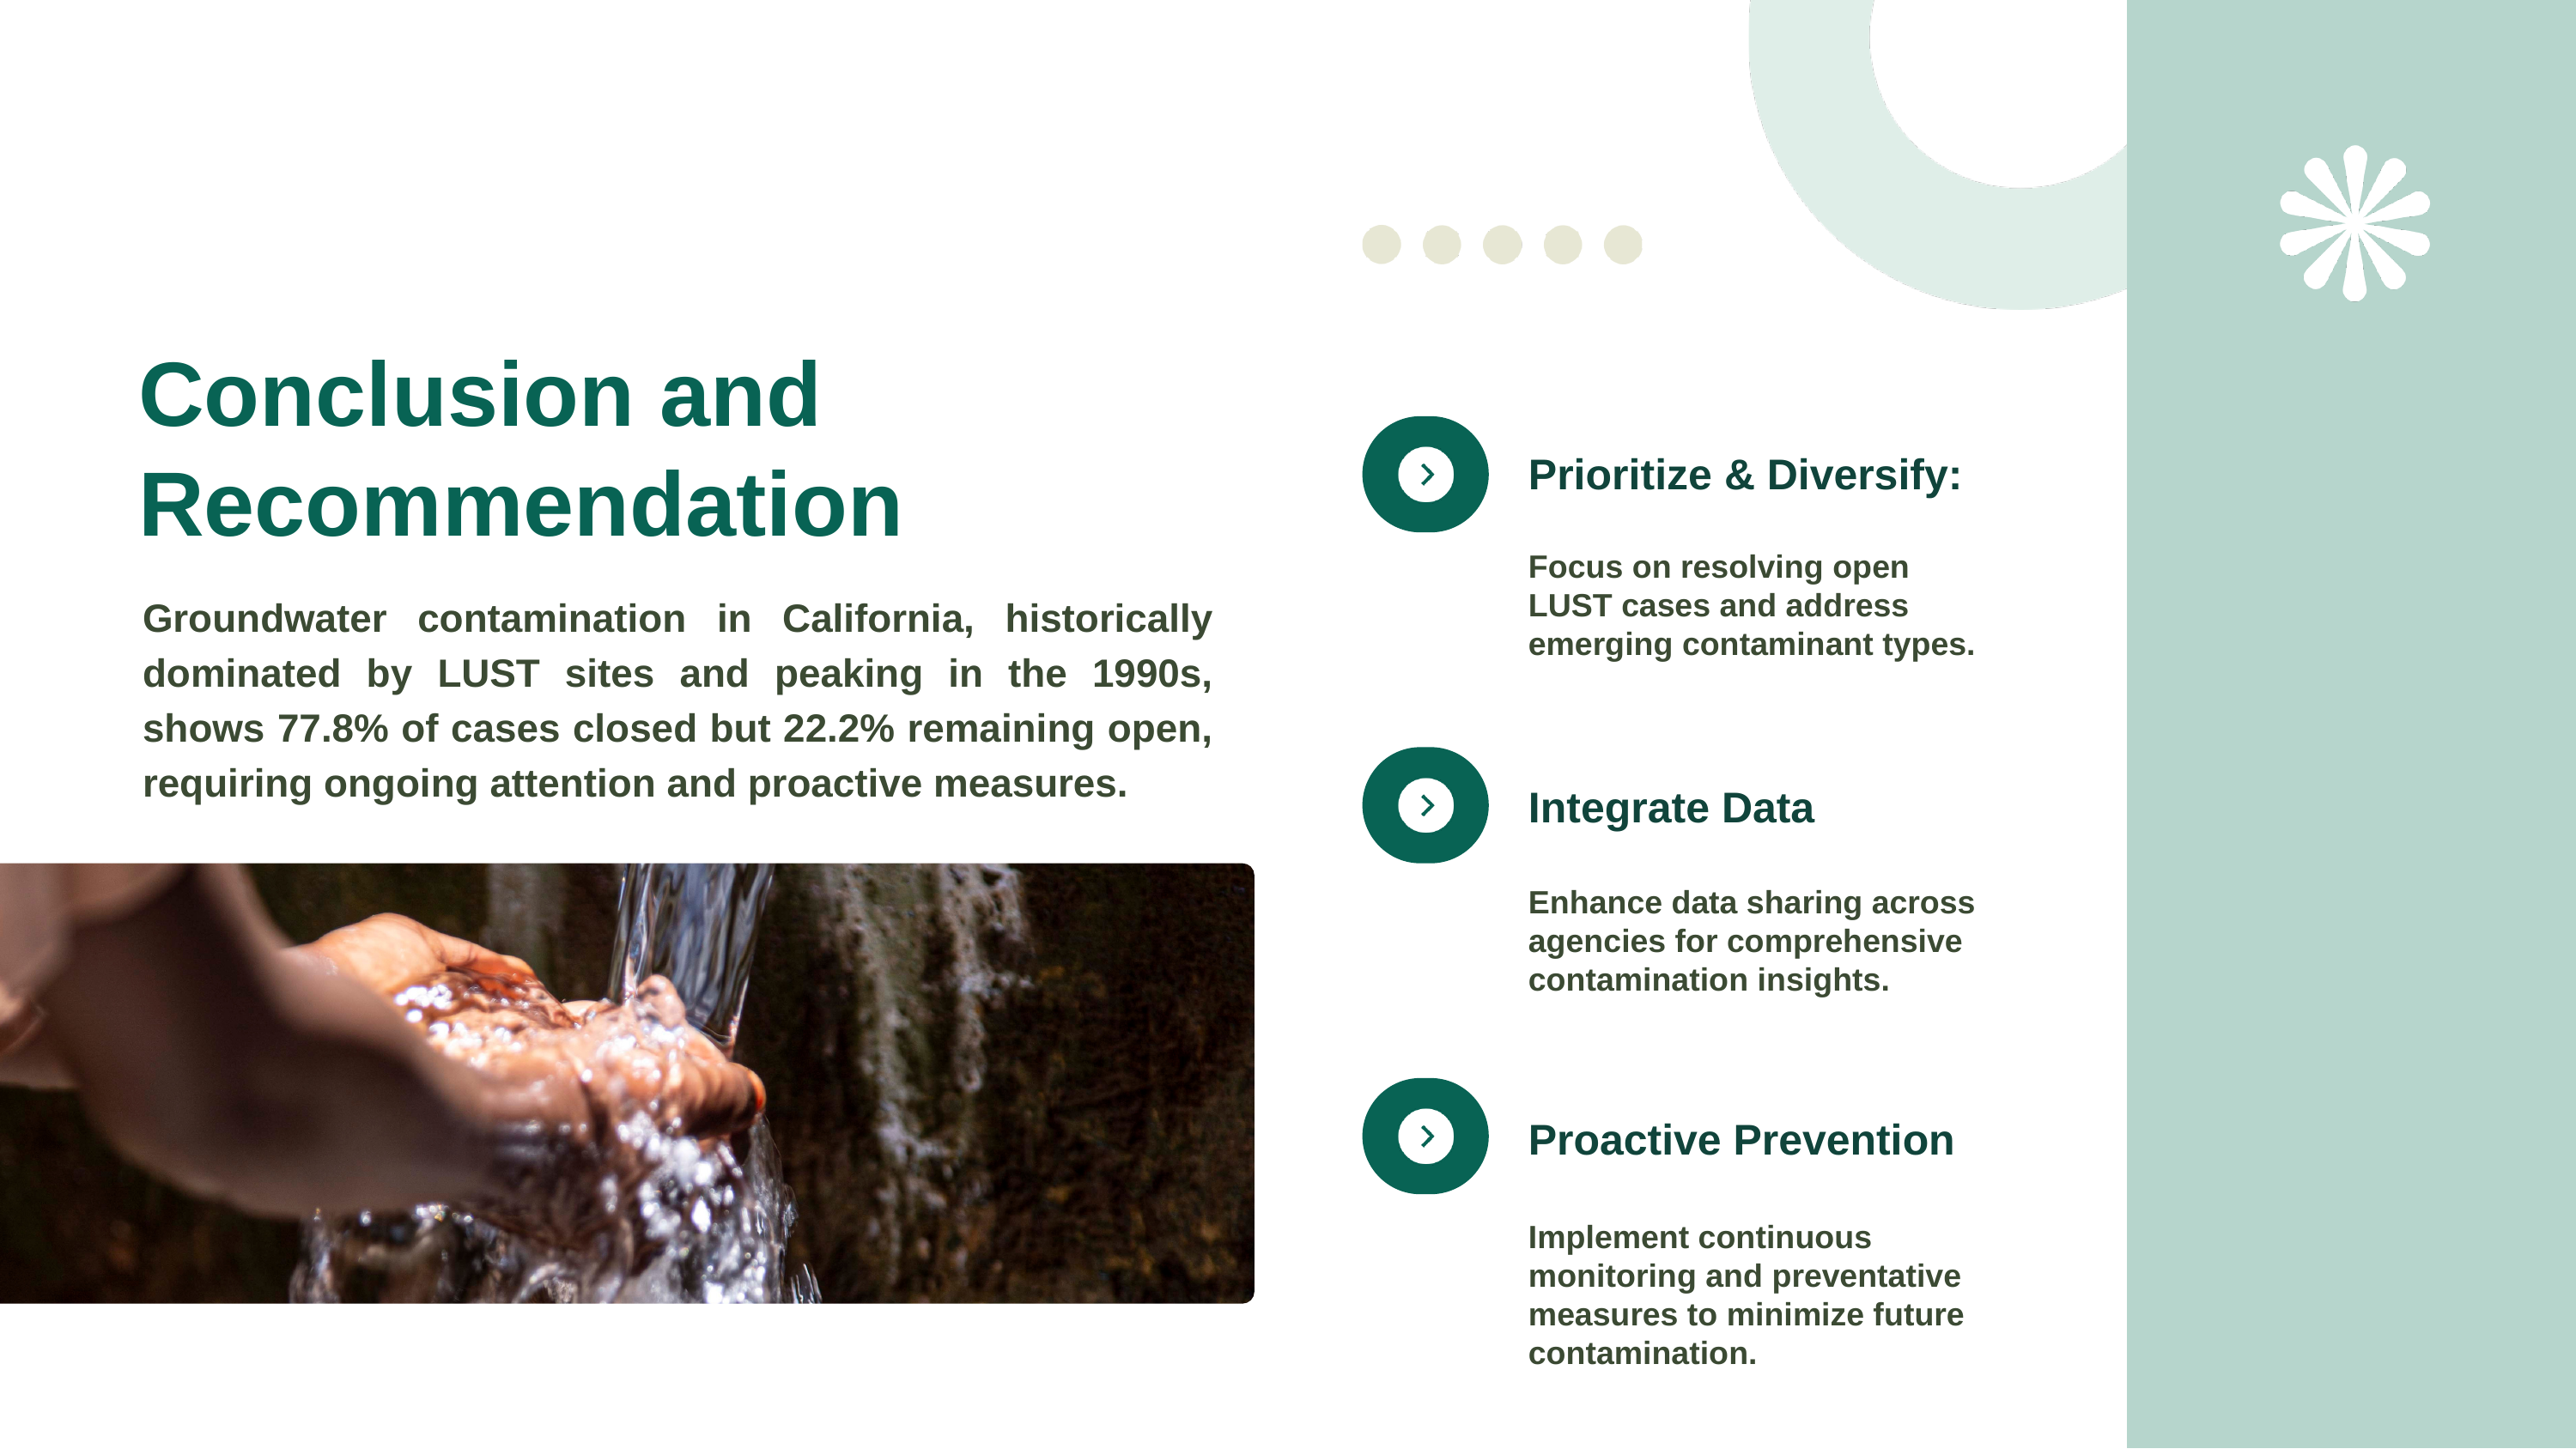

Conclusion and Recommendation

Prioritize & Diversify:
Focus on resolving open LUST cases and address emerging contaminant types.
Groundwater contamination in California, historically dominated by LUST sites and peaking in the 1990s, shows 77.8% of cases closed but 22.2% remaining open, requiring ongoing attention and proactive measures.

Integrate Data

Enhance data sharing across agencies for comprehensive contamination insights.

Proactive Prevention
Implement continuous monitoring and preventative measures to minimize future contamination.